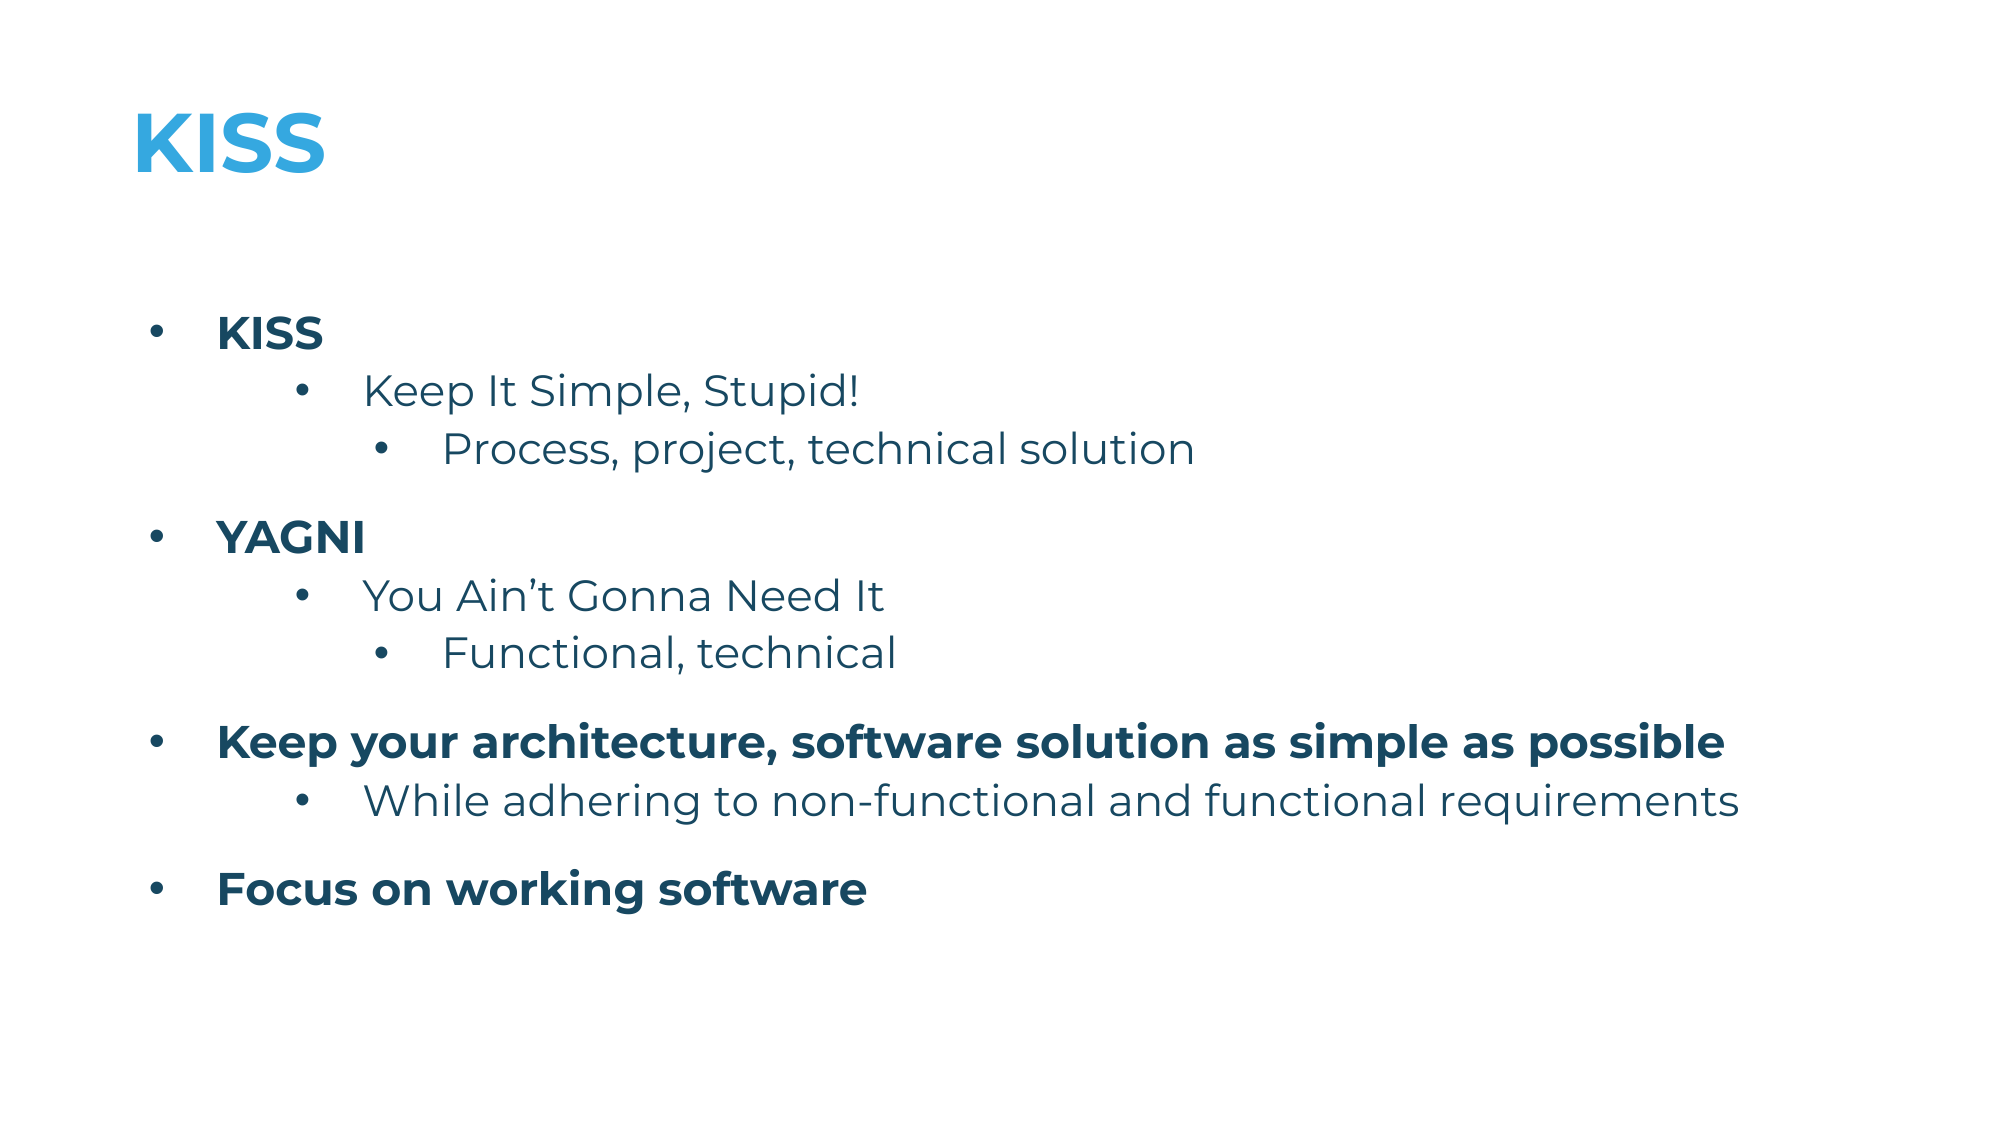

# KISS
KISS
Keep It Simple, Stupid!
Process, project, technical solution
YAGNI
You Ain’t Gonna Need It
Functional, technical
Keep your architecture, software solution as simple as possible
While adhering to non-functional and functional requirements
Focus on working software